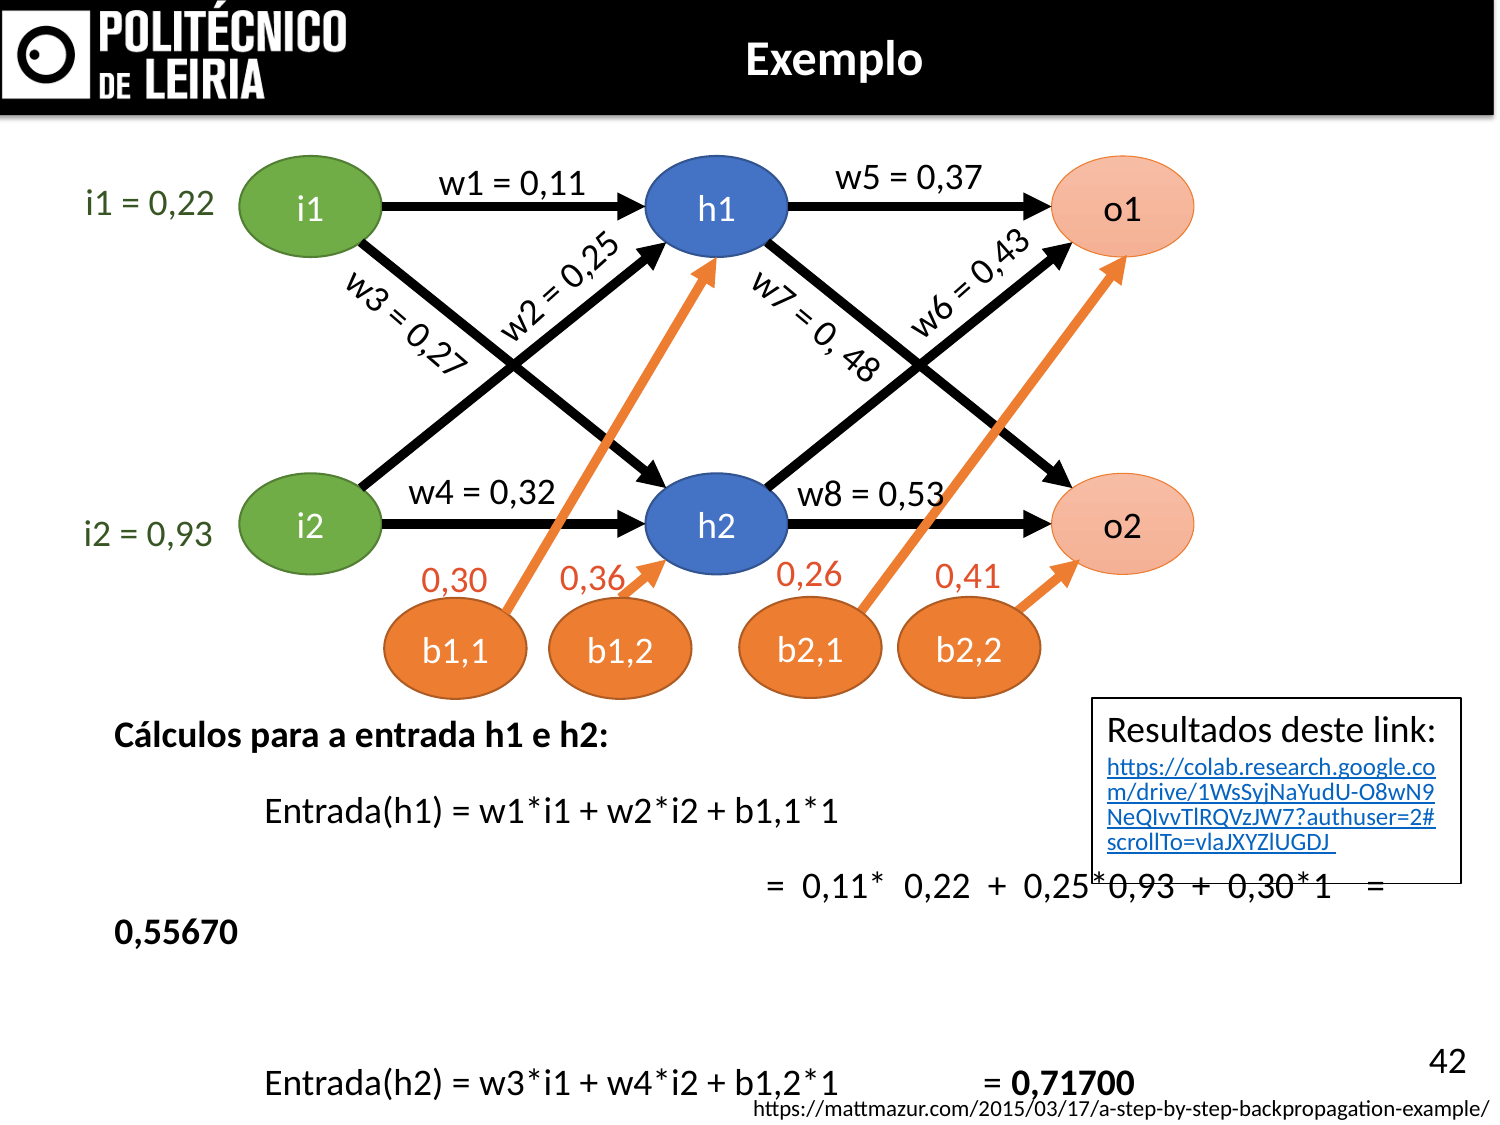

Exemplo

w5 = 0,37
w1 = 0,11
o1
i1
h1
i1 = 0,22
w6 = 0,43
w2 = 0,25
w3 = 0,27
w7 = 0, 48
w4 = 0,32
w8 = 0,53
o2
i2
h2
i2 = 0,93
0,26
0,41
0,36
0,30
b2,1
b2,2
b1,2
b1,1
Cálculos para a entrada h1 e h2:
	Entrada(h1) = w1*i1 + w2*i2 + b1,1*1
				   = 0,11* 0,22 + 0,25*0,93 + 0,30*1  = 0,55670

	Entrada(h2) = w3*i1 + w4*i2 + b1,2*1                 = 0,71700

Resultados deste link: https://colab.research.google.com/drive/1WsSyjNaYudU-O8wN9NeQIvvTlRQVzJW7?authuser=2#scrollTo=vlaJXYZlUGDJ
42
https://mattmazur.com/2015/03/17/a-step-by-step-backpropagation-example/